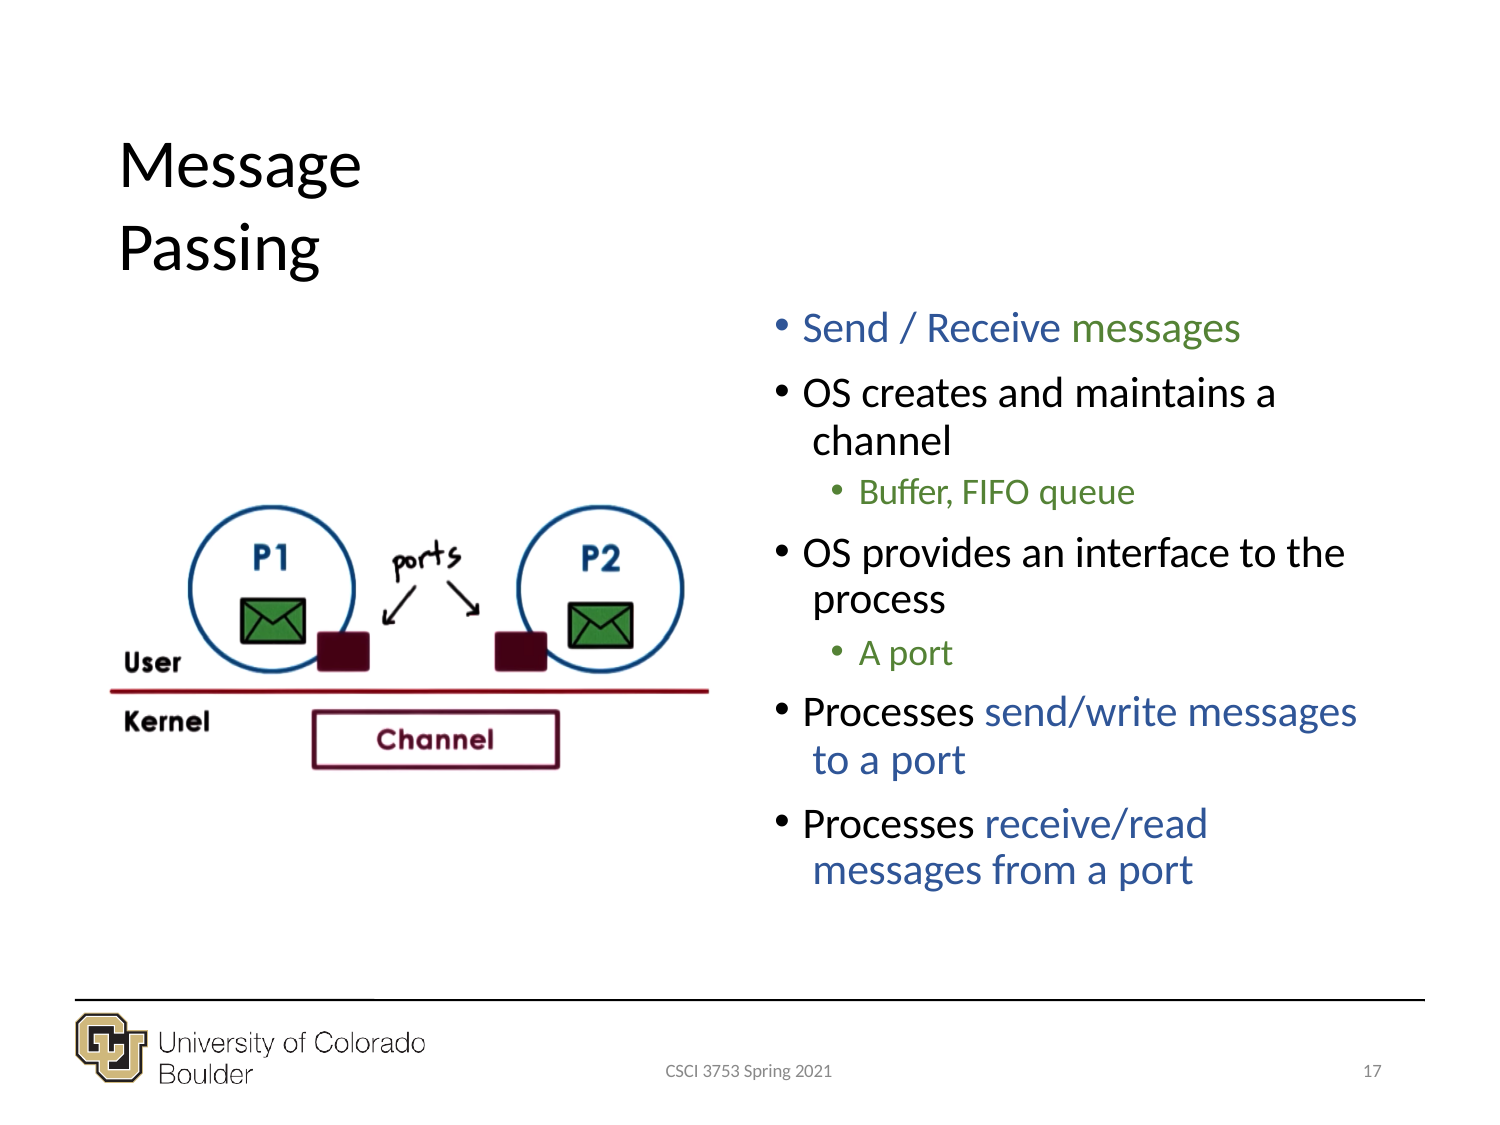

# Message Passing
Send / Receive messages
OS creates and maintains a  channel
Buffer, FIFO queue
OS provides an interface to the  process
A port
Processes send/write messages  to a port
Processes receive/read  messages from a port

CSCI 3753 Spring 2021
17